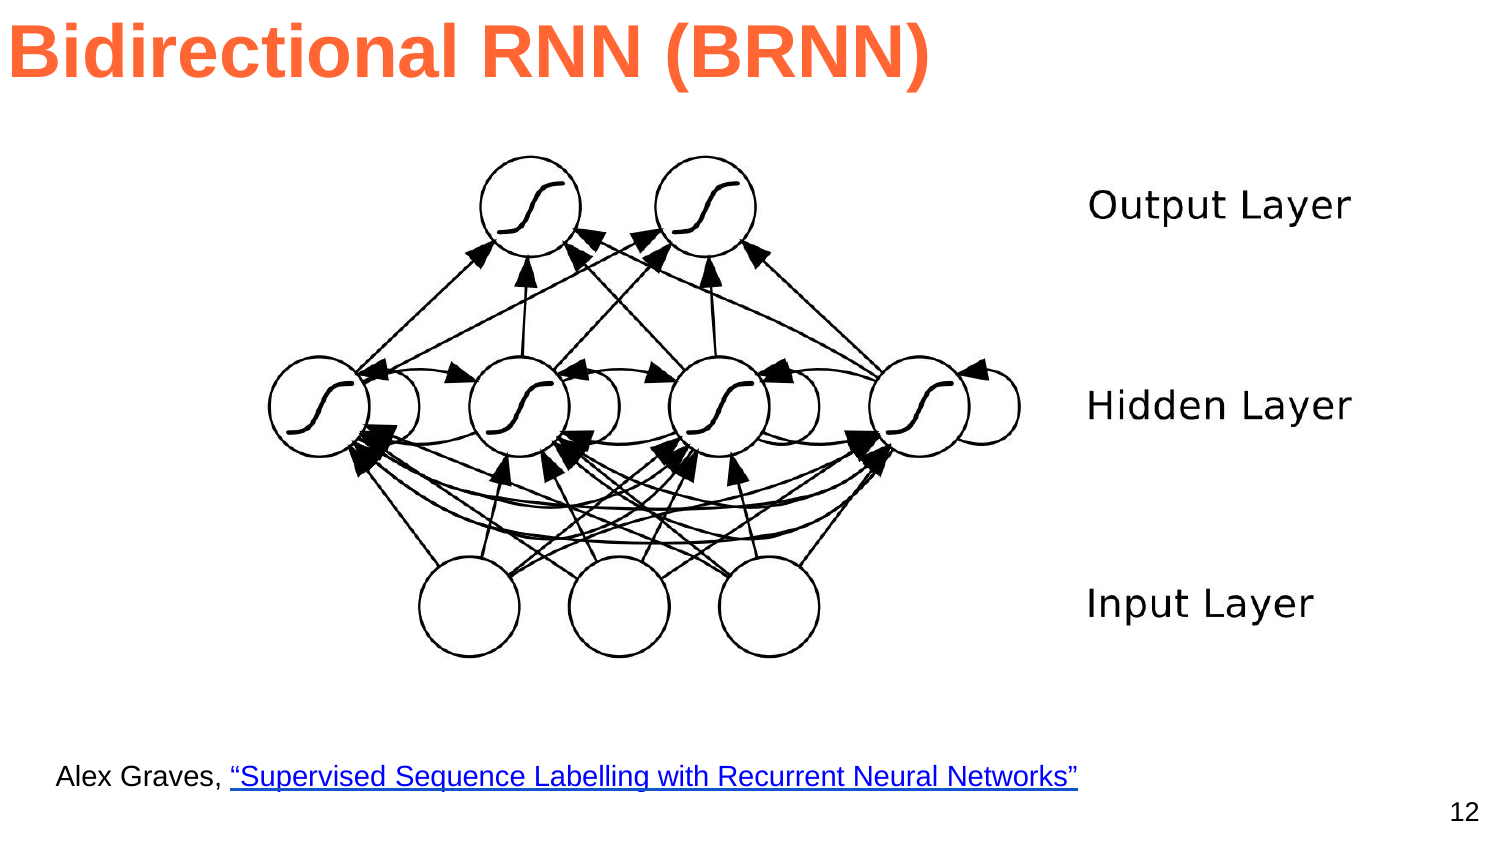

# Bidirectional RNN (BRNN)

Alex Graves, “Supervised Sequence Labelling with Recurrent Neural Networks”
12